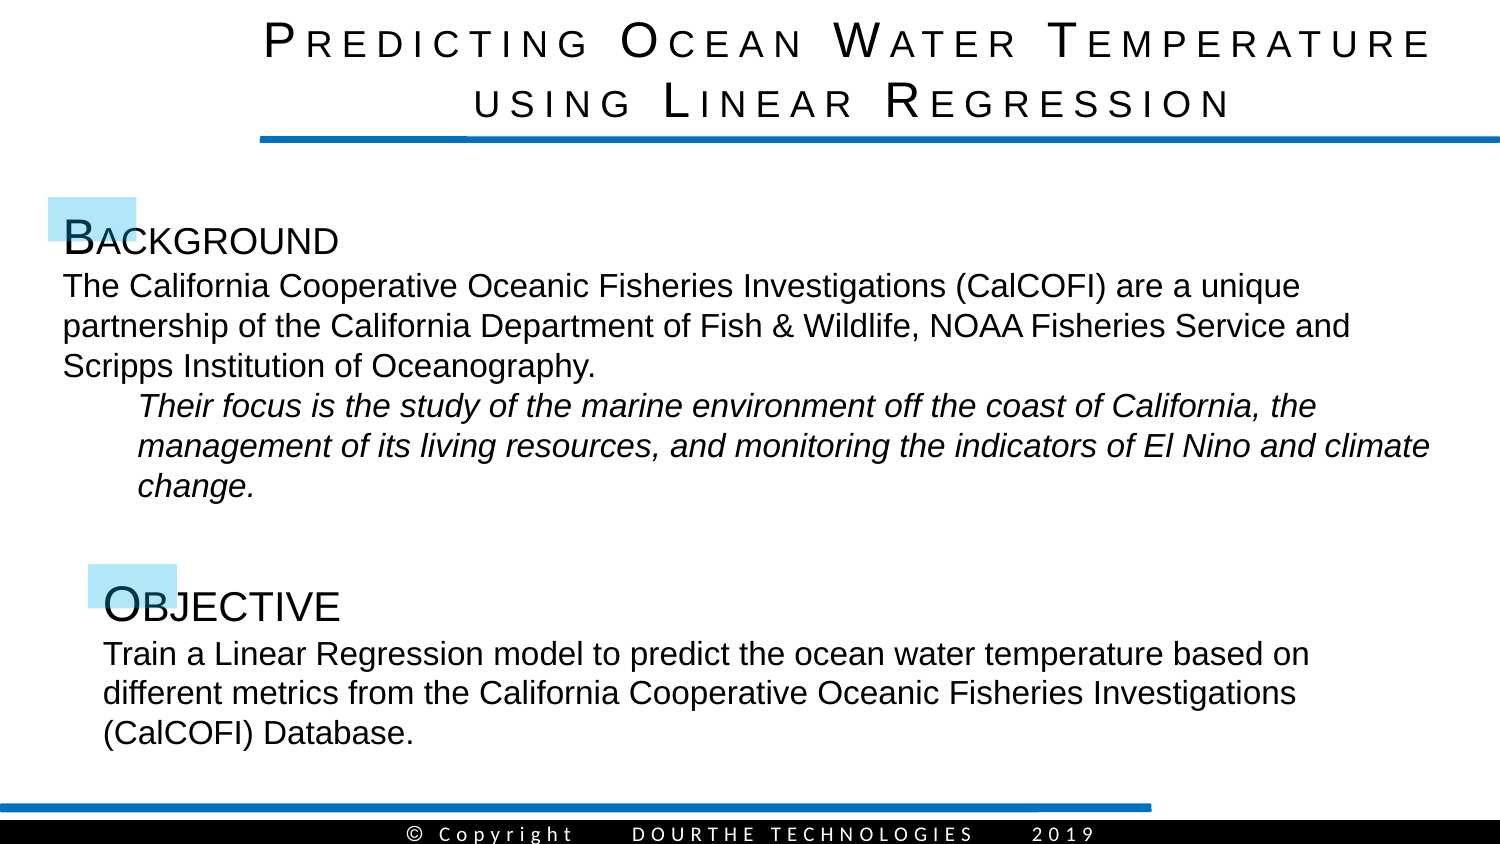

PREDICTING OCEAN WATER TEMPERATURE USING LINEAR REGRESSION

BACKGROUND
The California Cooperative Oceanic Fisheries Investigations (CalCOFI) are a unique partnership of the California Department of Fish & Wildlife, NOAA Fisheries Service and Scripps Institution of Oceanography.
Their focus is the study of the marine environment off the coast of California, the management of its living resources, and monitoring the indicators of El Nino and climate change.

OBJECTIVE
Train a Linear Regression model to predict the ocean water temperature based on different metrics from the California Cooperative Oceanic Fisheries Investigations (CalCOFI) Database.

© Copyright     DOURTHE TECHNOLOGIES     2019